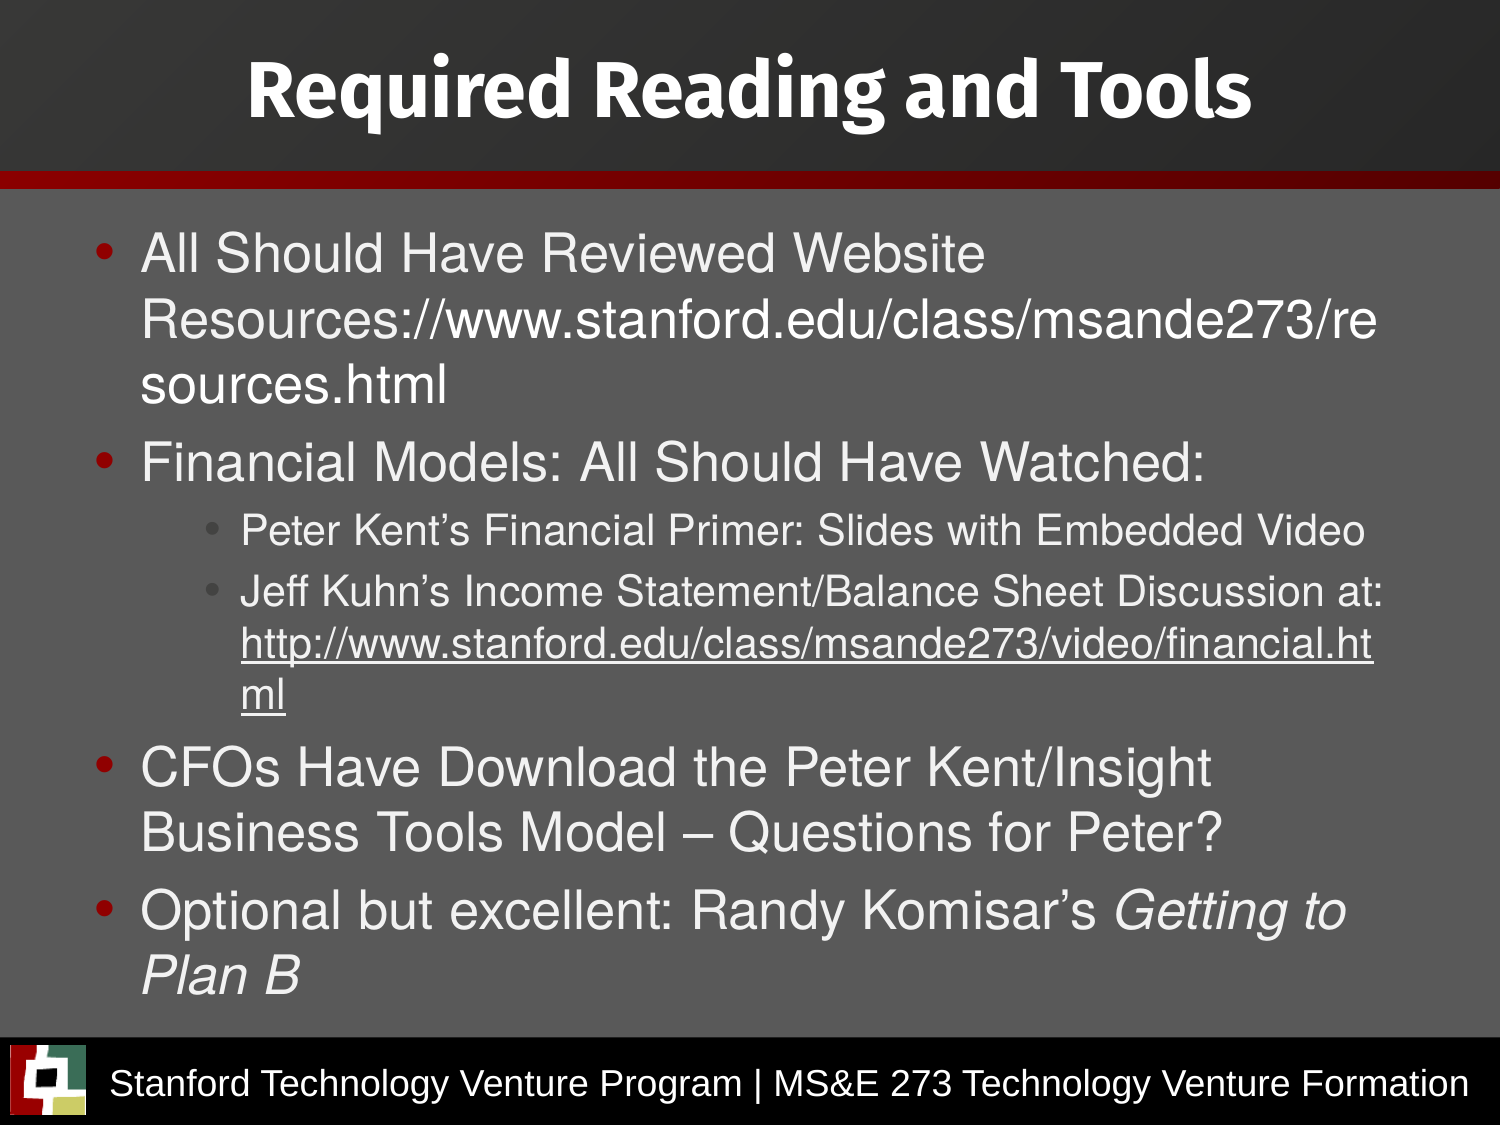

# Required Reading and Tools
All Should Have Reviewed Website Resources://www.stanford.edu/class/msande273/resources.html
Financial Models: All Should Have Watched:
Peter Kent’s Financial Primer: Slides with Embedded Video
Jeff Kuhn’s Income Statement/Balance Sheet Discussion at: http://www.stanford.edu/class/msande273/video/financial.html
CFOs Have Download the Peter Kent/Insight Business Tools Model – Questions for Peter?
Optional but excellent: Randy Komisar’s Getting to Plan B